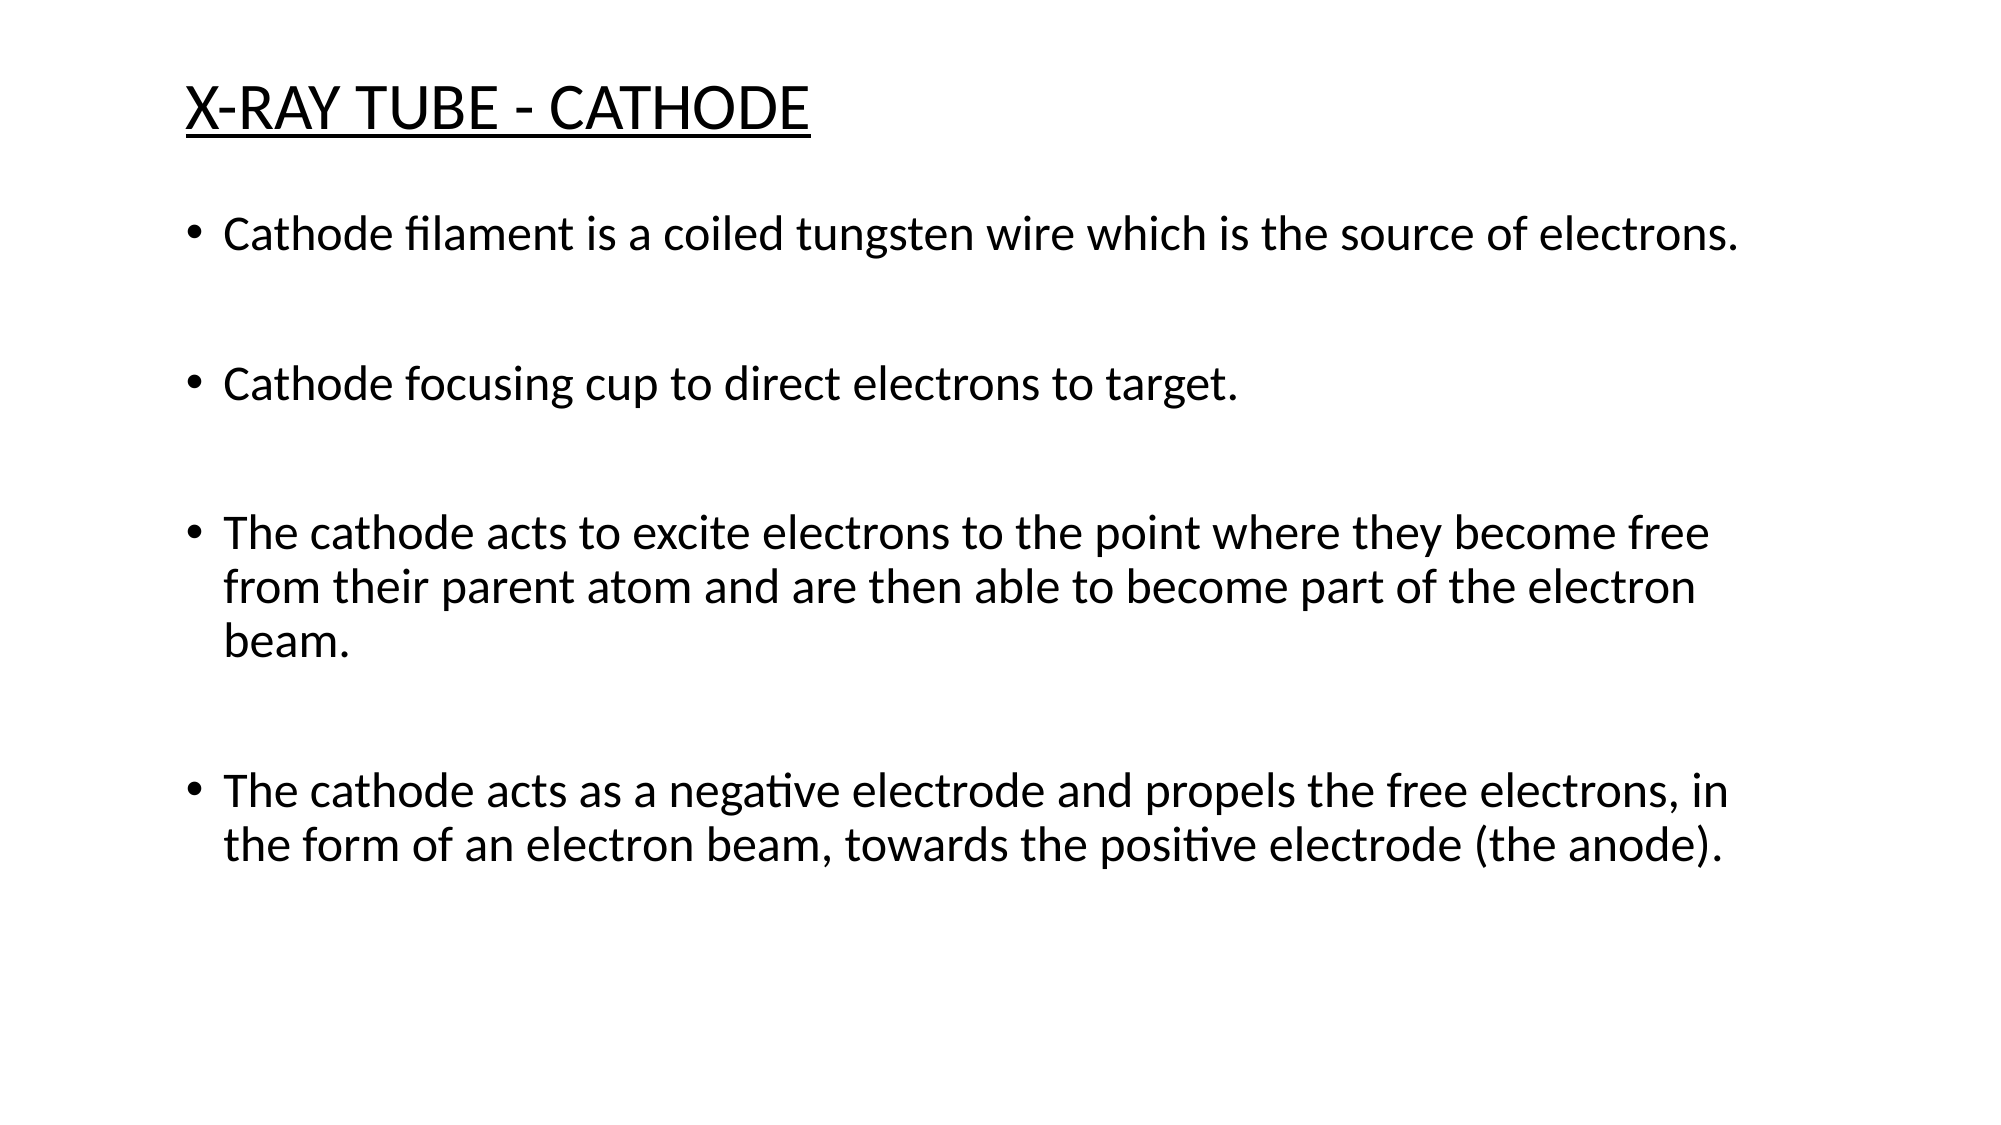

# X-RAY TUBE - CATHODE
Cathode filament is a coiled tungsten wire which is the source of electrons.

Cathode focusing cup to direct electrons to target.

The cathode acts to excite electrons to the point where they become free from their parent atom and are then able to become part of the electron beam.

The cathode acts as a negative electrode and propels the free electrons, in the form of an electron beam, towards the positive electrode (the anode).